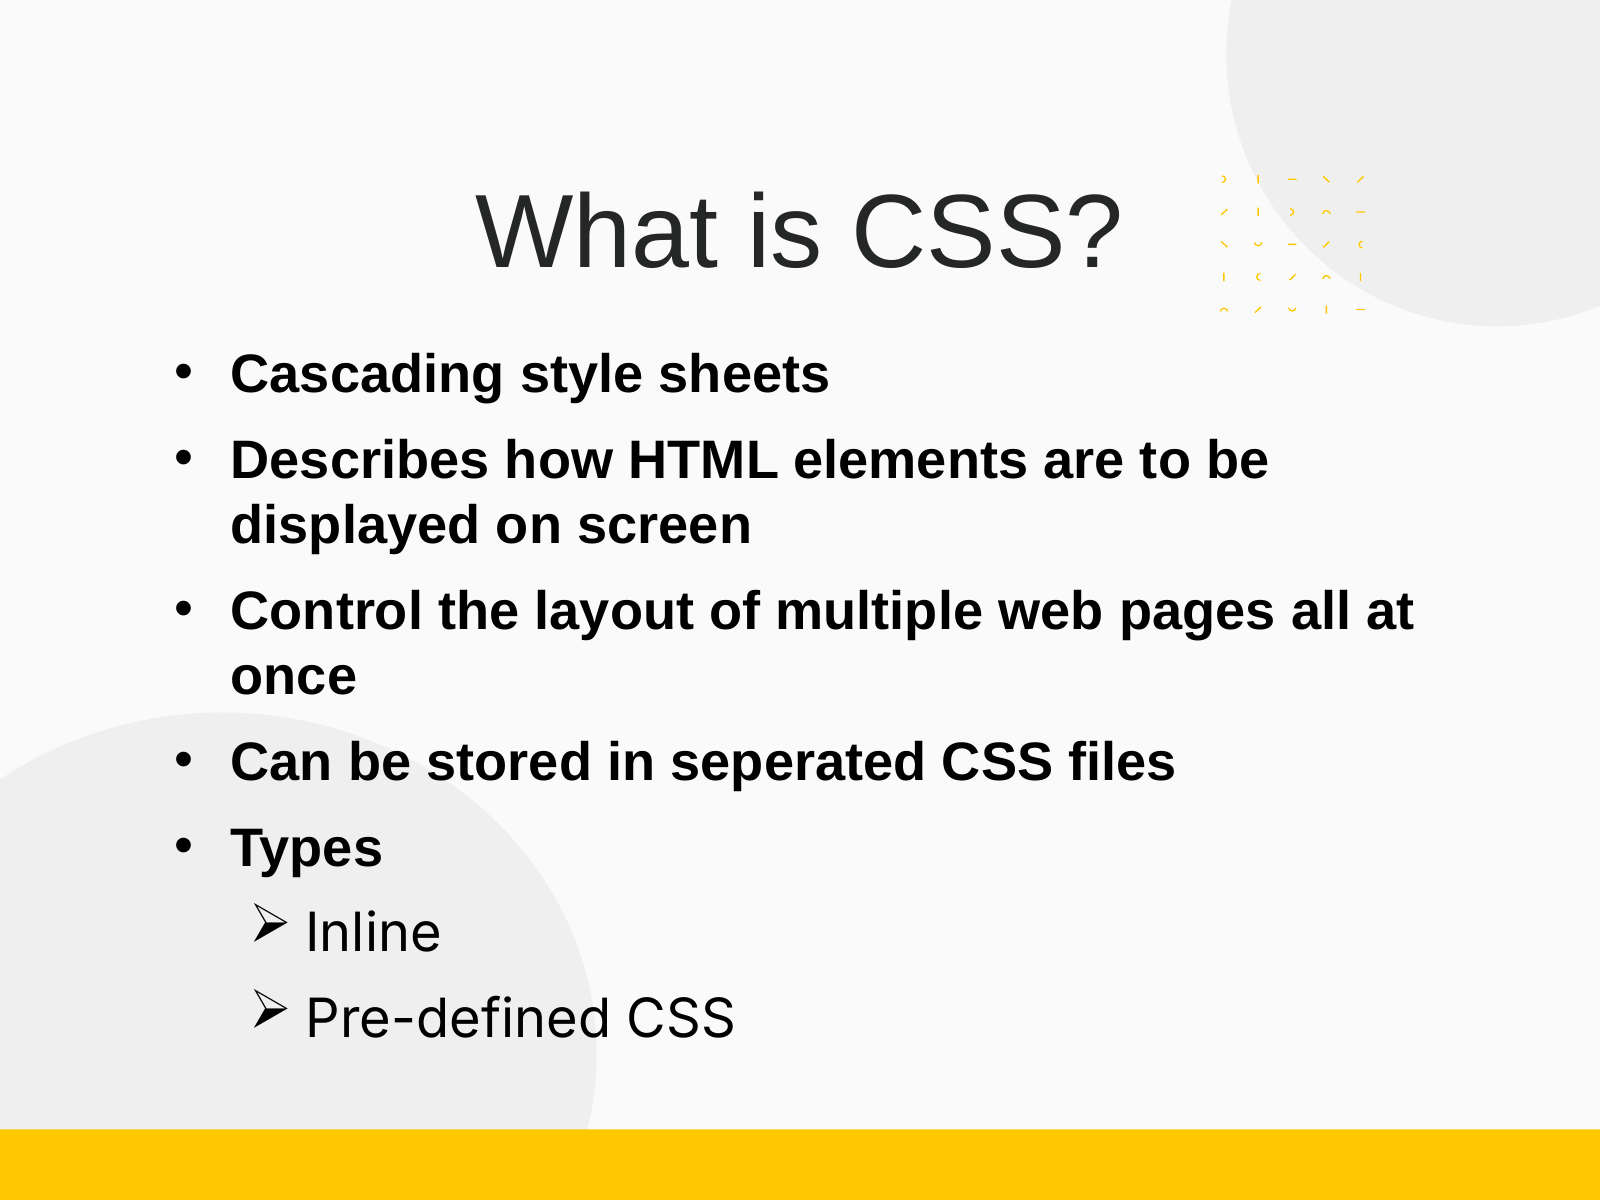

What is CSS?
Cascading style sheets
Describes how HTML elements are to be displayed on screen
Control the layout of multiple web pages all at once
Can be stored in seperated CSS files
Types
Inline
Pre-defined CSS